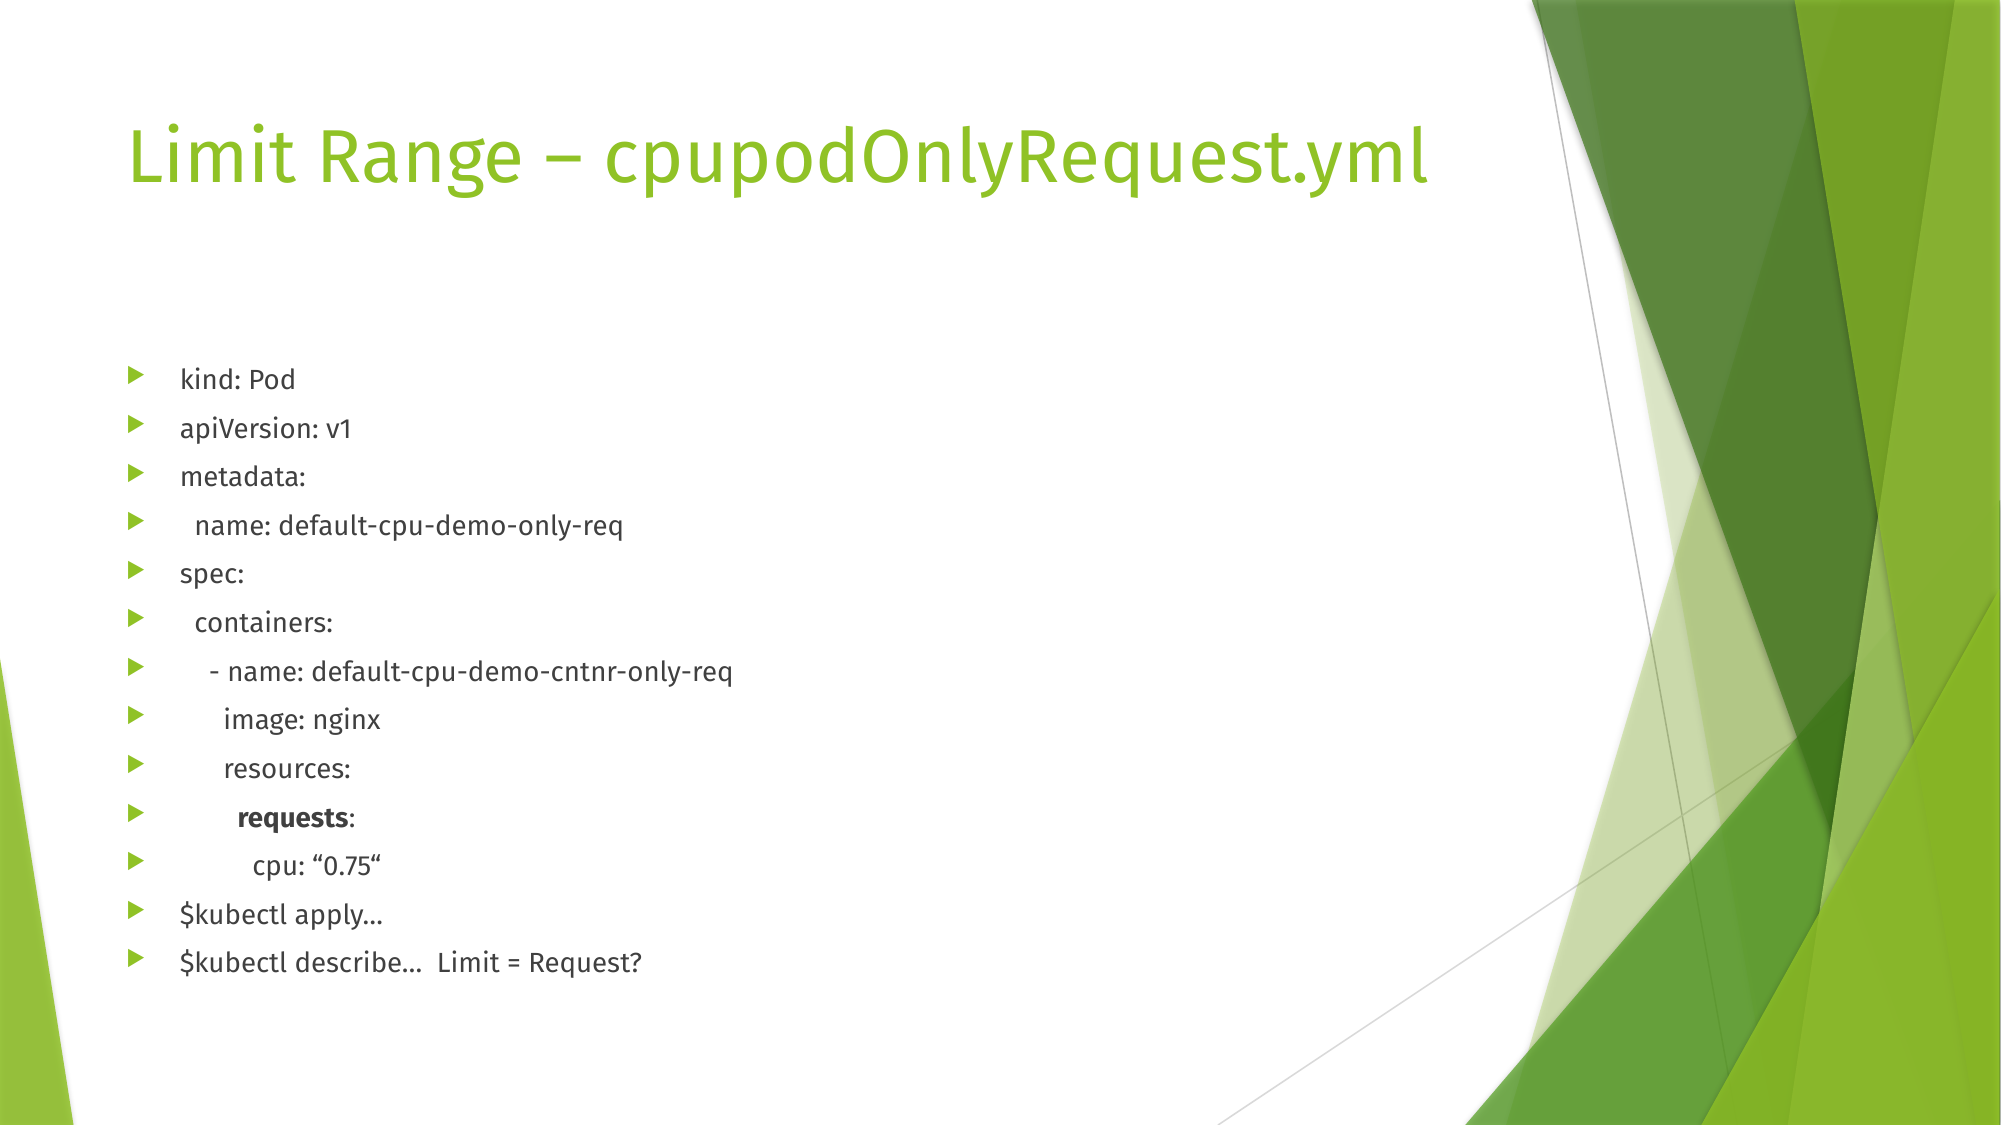

# Limit Range – cpupodOnlyRequest.yml
kind: Pod
apiVersion: v1
metadata:
  name: default-cpu-demo-only-req
spec:
  containers:
    - name: default-cpu-demo-cntnr-only-req
      image: nginx
      resources:
        requests:
          cpu: “0.75“
$kubectl apply…
$kubectl describe…  Limit = Request?